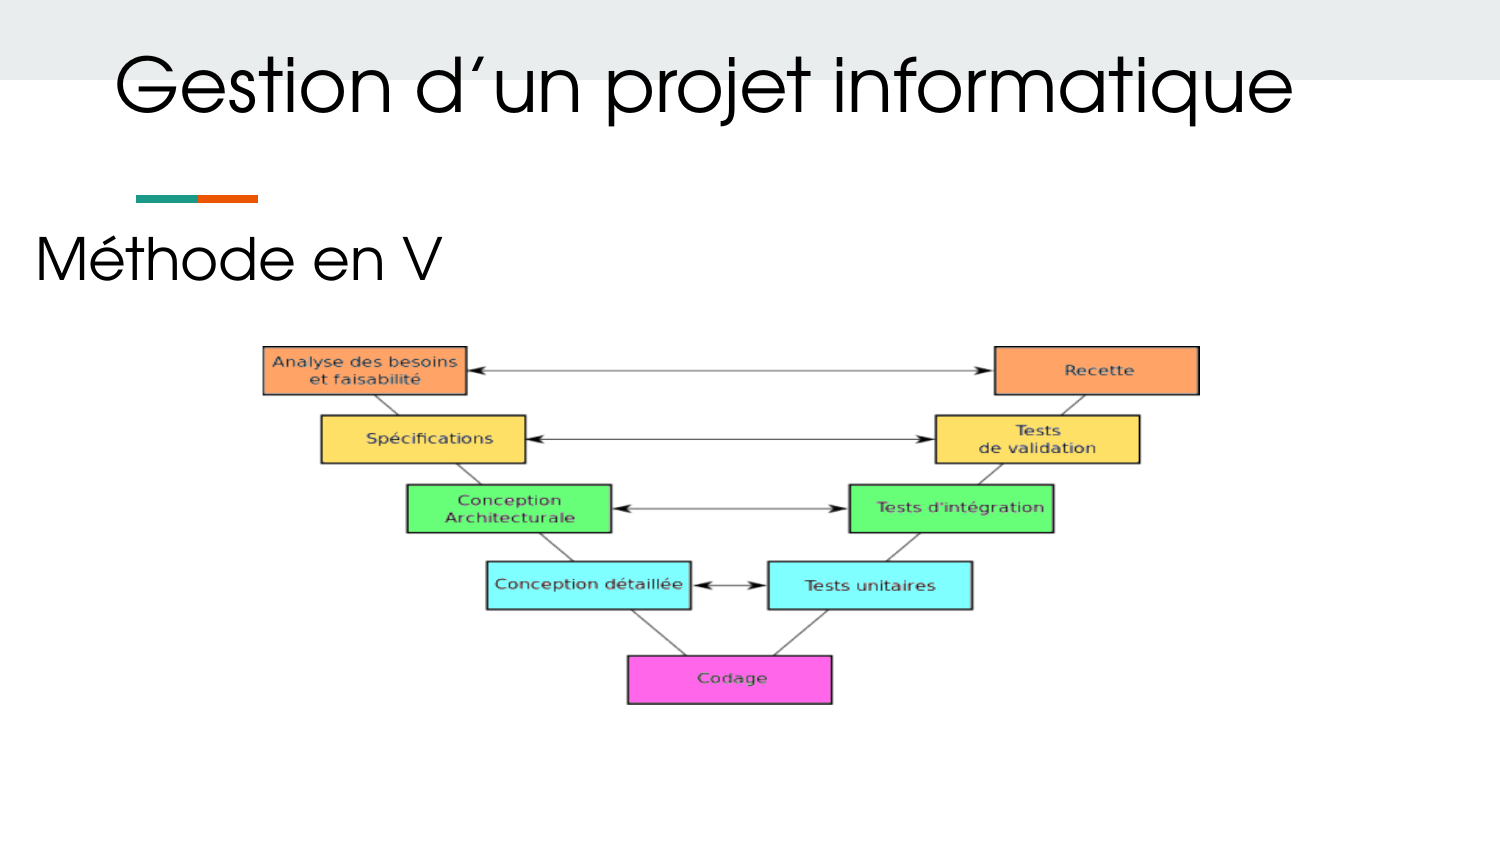

Gestion d’un projet informatique
Méthode en V